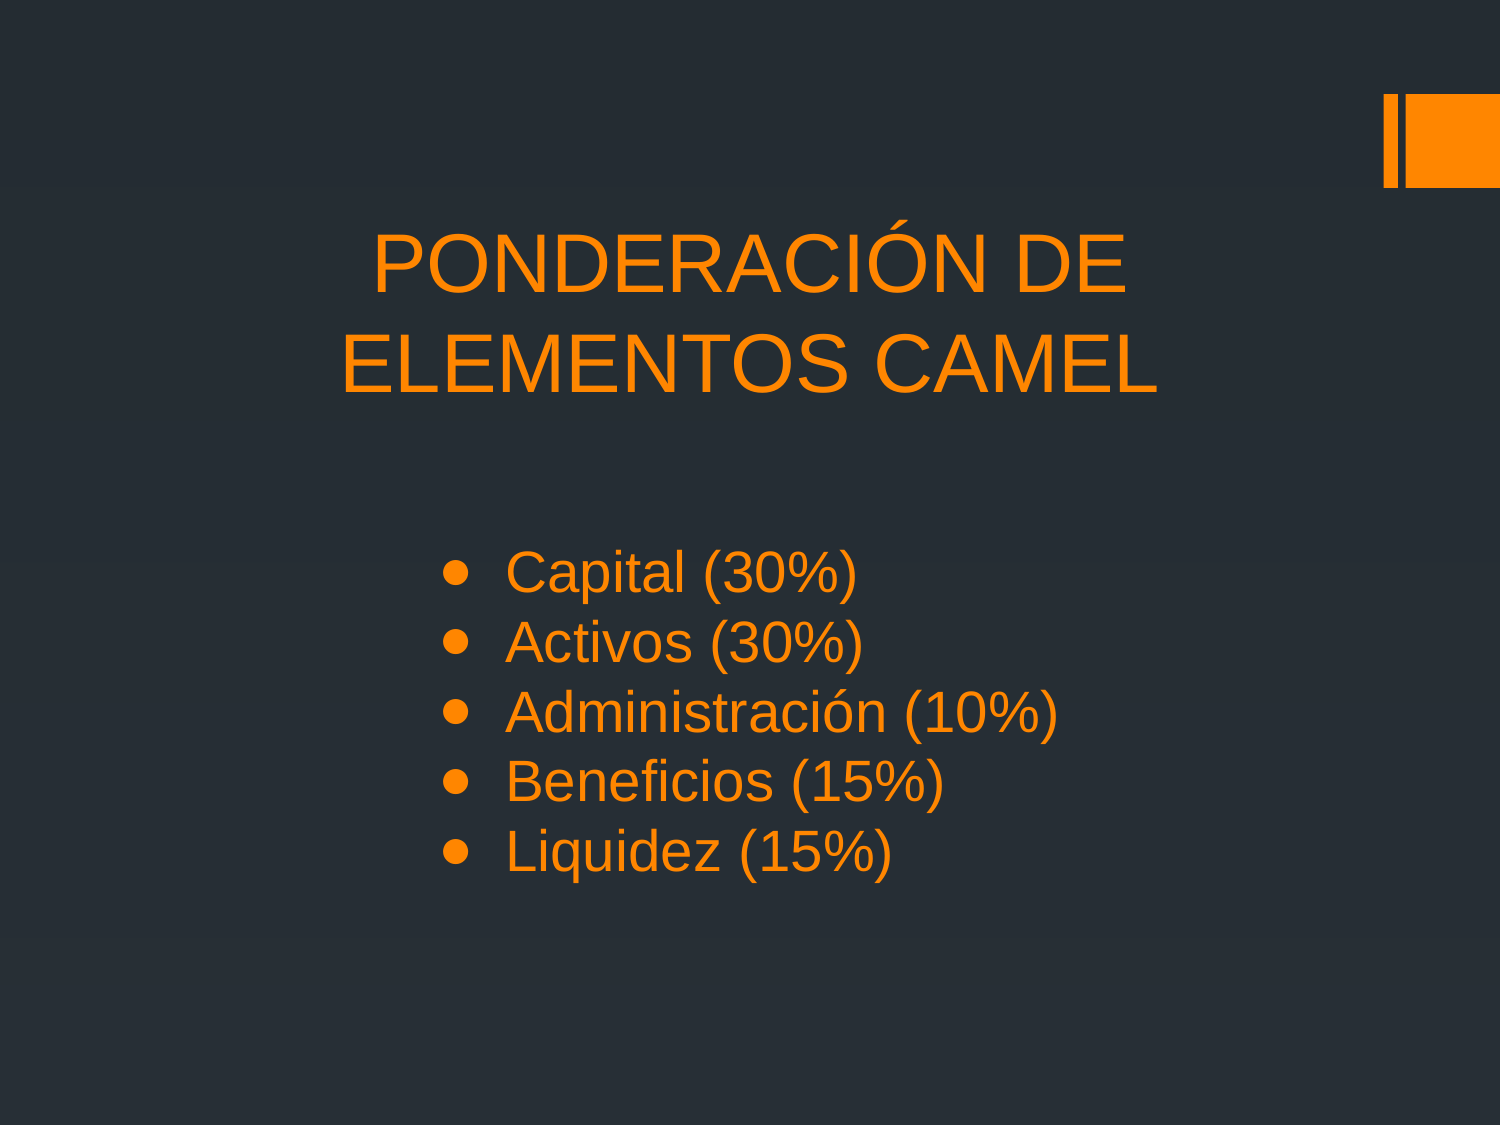

# PONDERACIÓN DE ELEMENTOS CAMEL
Capital (30%)
Activos (30%)
Administración (10%)
Beneficios (15%)
Liquidez (15%)